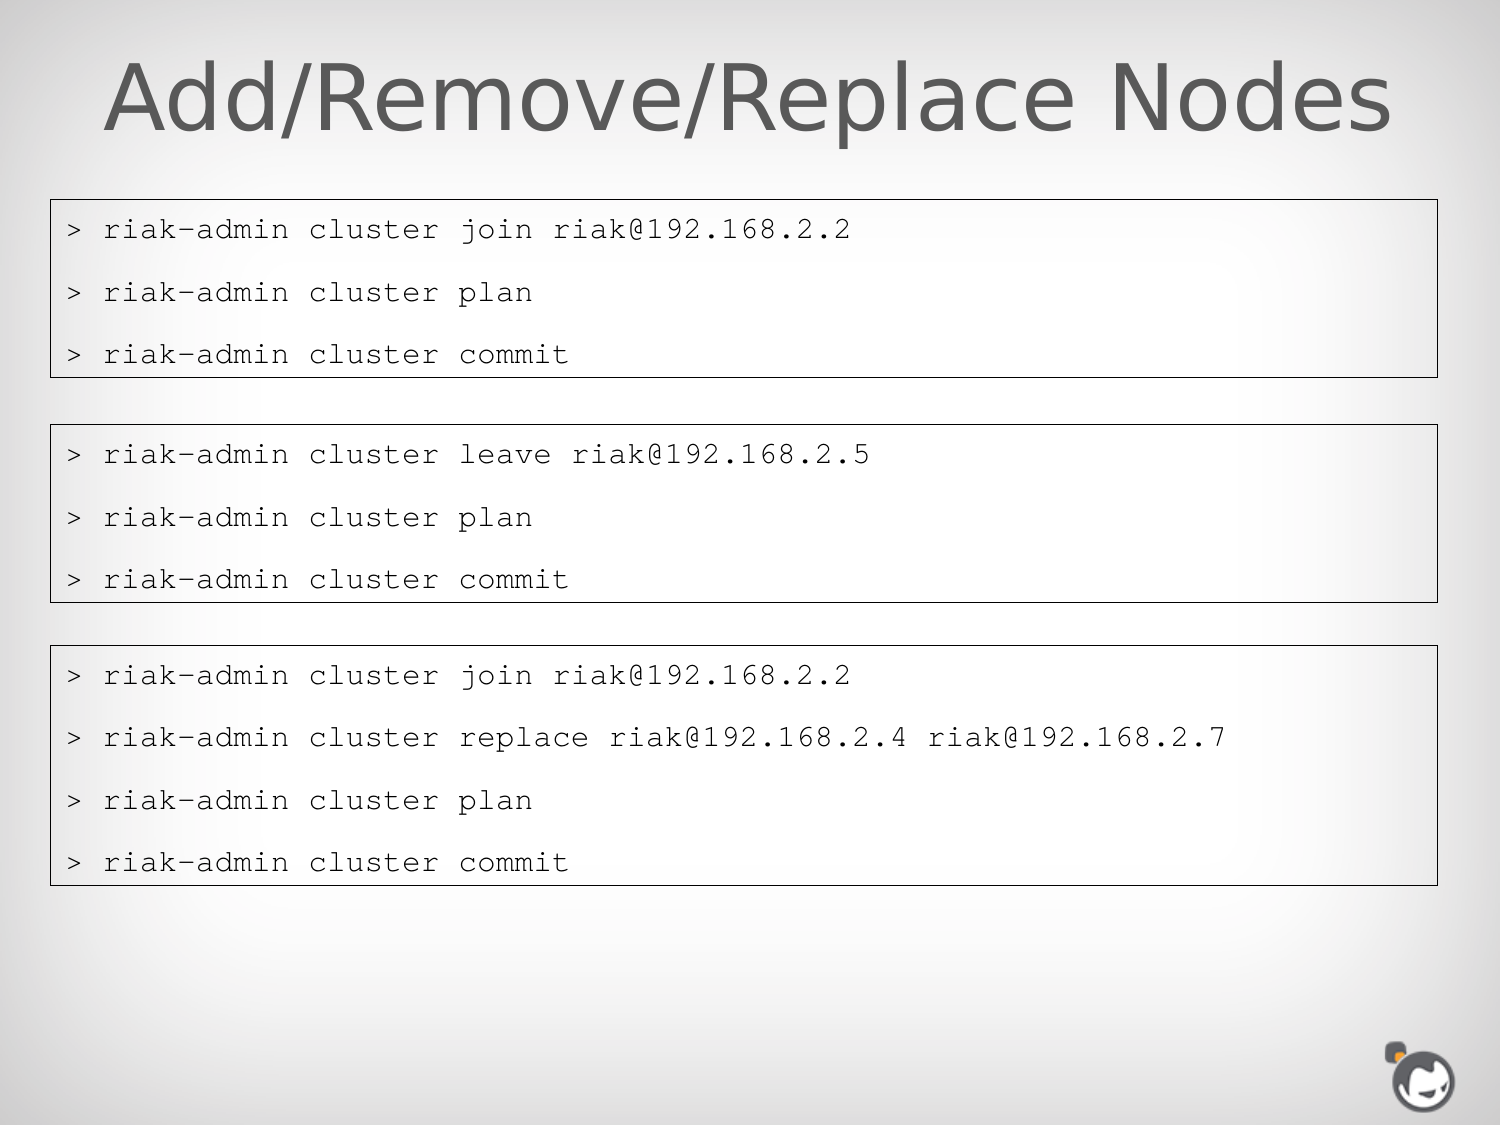

# Add/Remove/Replace Nodes
> riak-admin cluster join riak@192.168.2.2
> riak-admin cluster plan
> riak-admin cluster commit
> riak-admin cluster leave riak@192.168.2.5
> riak-admin cluster plan
> riak-admin cluster commit
> riak-admin cluster join riak@192.168.2.2
> riak-admin cluster replace riak@192.168.2.4 riak@192.168.2.7
> riak-admin cluster plan
> riak-admin cluster commit